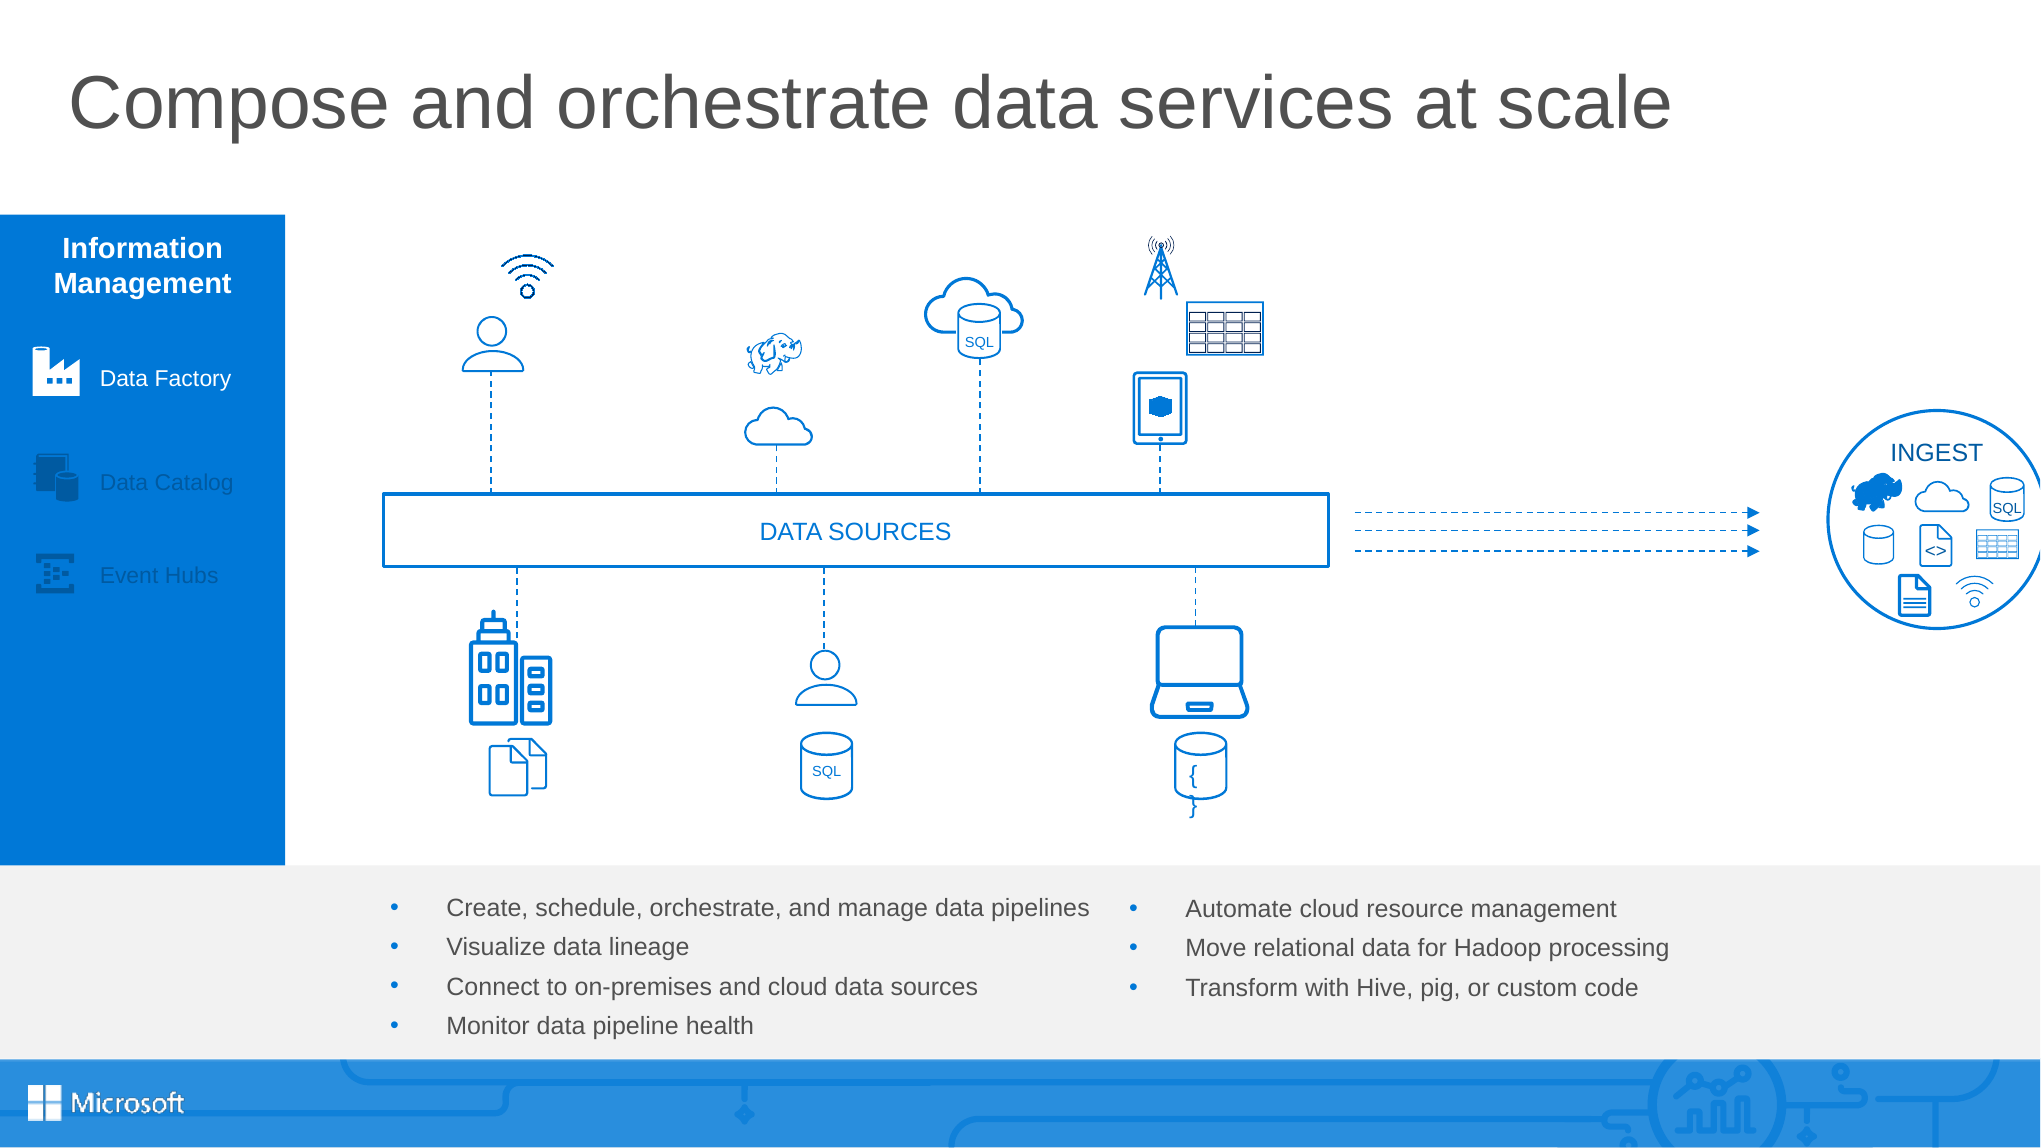

# Compose and orchestrate data services at scale
Information Management

SQL

DATA SOURCES

SQL
{ }

INGEST
SQL

<>

PREPARE

TRANSFORM & ANALYZE

PUBLISH
SQL

DATA
CONSUMPTION

Data Factory

Data Catalog
Event Hubs

Create, schedule, orchestrate, and manage data pipelines
Visualize data lineage
Connect to on-premises and cloud data sources
Monitor data pipeline health
Automate cloud resource management
Move relational data for Hadoop processing
Transform with Hive, pig, or custom code